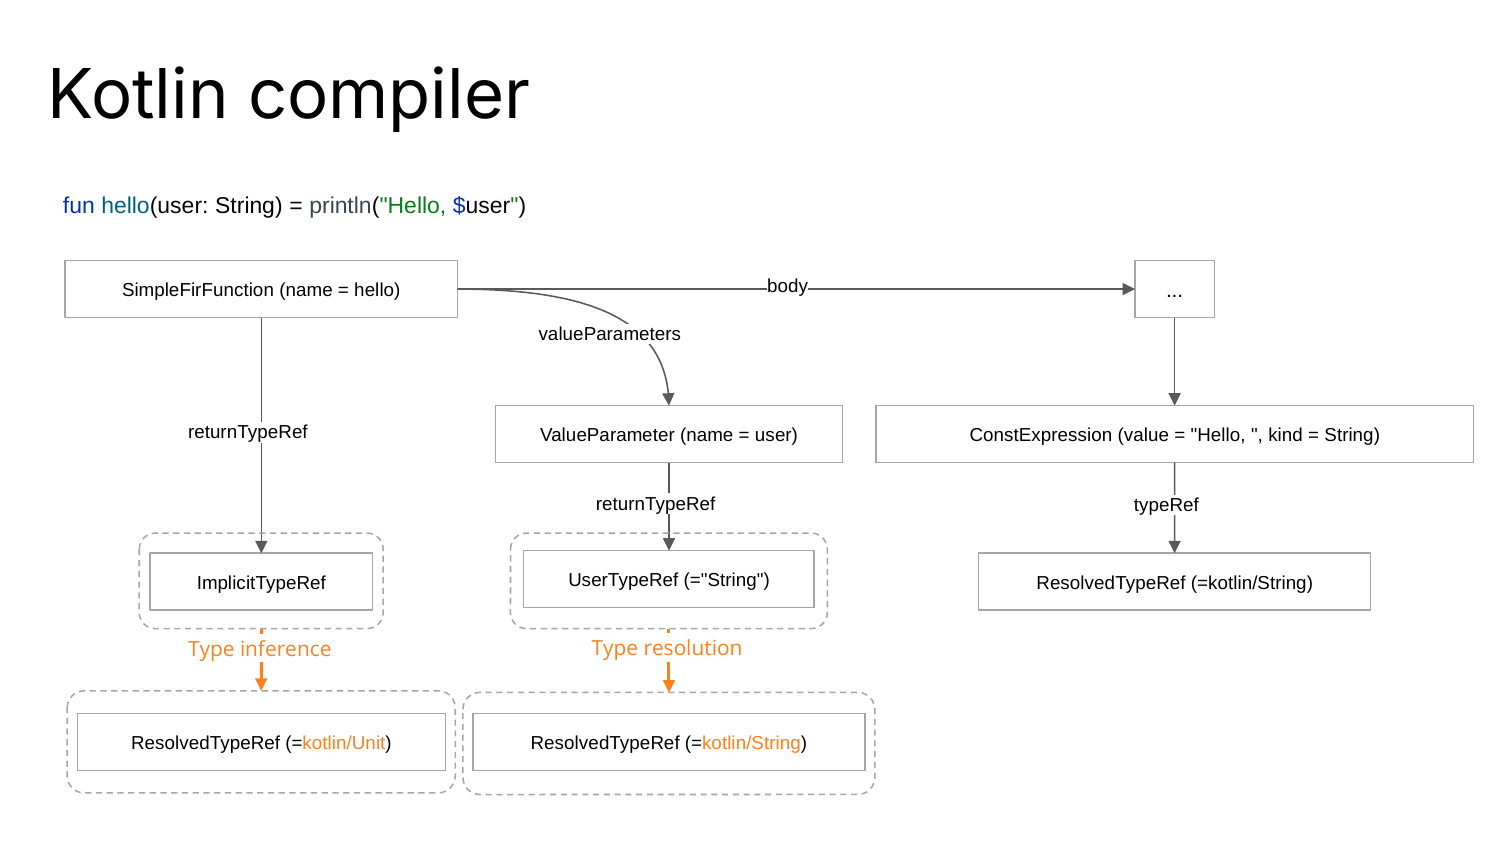

# Kotlin compiler
fun hello(user: String) = println("Hello, $user")
...
SimpleFirFunction (name = hello)
body
valueParameters
ConstExpression (value = "Hello, ", kind = String)
ValueParameter (name = user)
returnTypeRef
returnTypeRef
typeRef

UserTypeRef (="String")
ImplicitTypeRef
ResolvedTypeRef (=kotlin/String)
Type resolution
Type inference

ResolvedTypeRef (=kotlin/Unit)
ResolvedTypeRef (=kotlin/String)